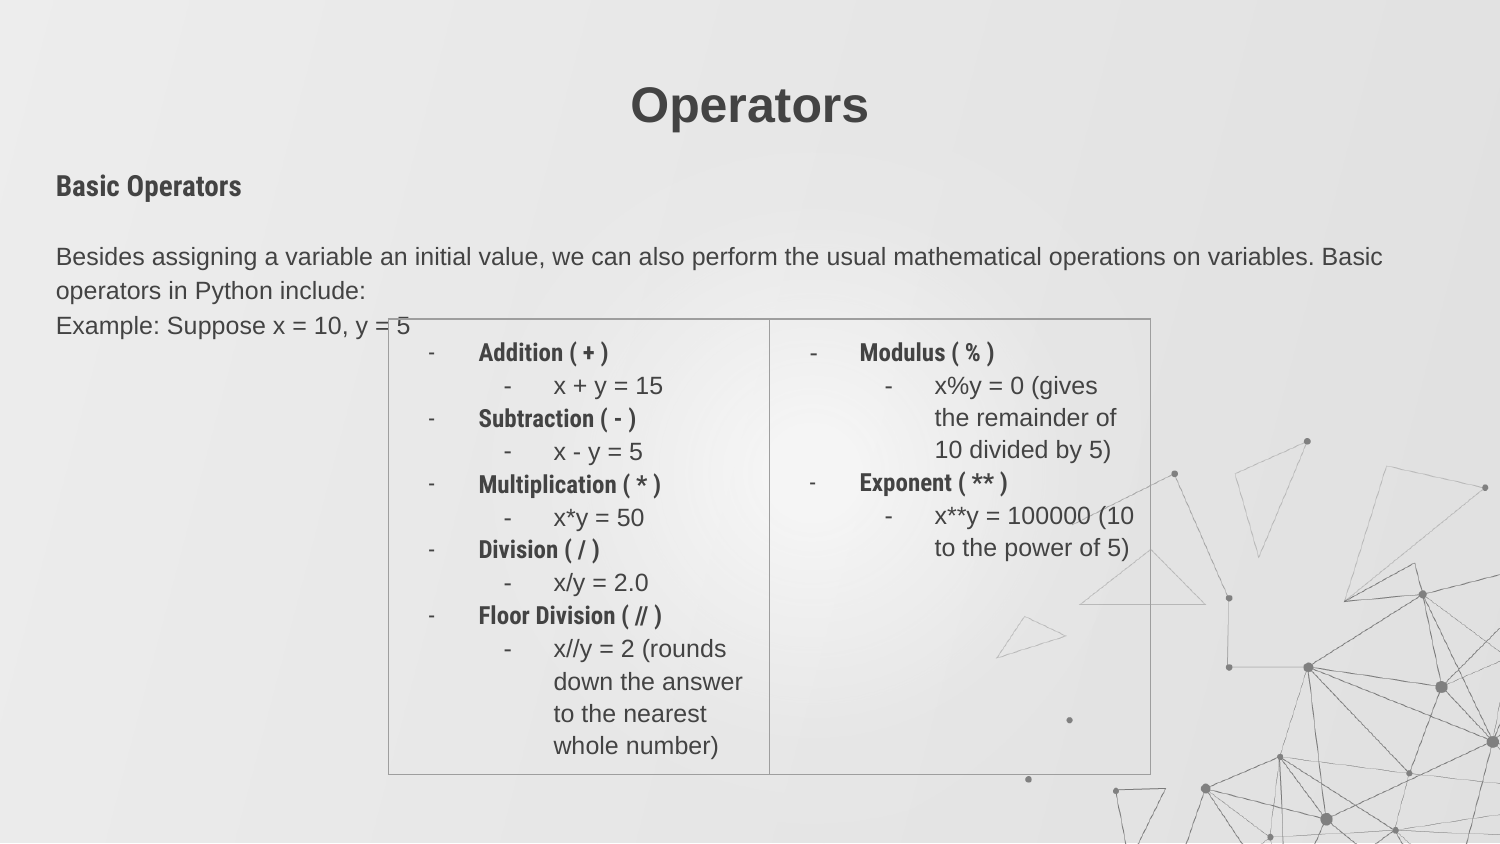

# Operators
Basic Operators
Besides assigning a variable an initial value, we can also perform the usual mathematical operations on variables. Basic operators in Python include:
Example: Suppose x = 10, y = 5

| Addition ( + ) x + y = 15 Subtraction ( - ) x - y = 5 Multiplication ( \* ) x\*y = 50 Division ( / ) x/y = 2.0 Floor Division ( // ) x//y = 2 (rounds down the answer to the nearest whole number) | Modulus ( % ) x%y = 0 (gives the remainder of 10 divided by 5) Exponent ( \*\* ) x\*\*y = 100000 (10 to the power of 5) |
| --- | --- |